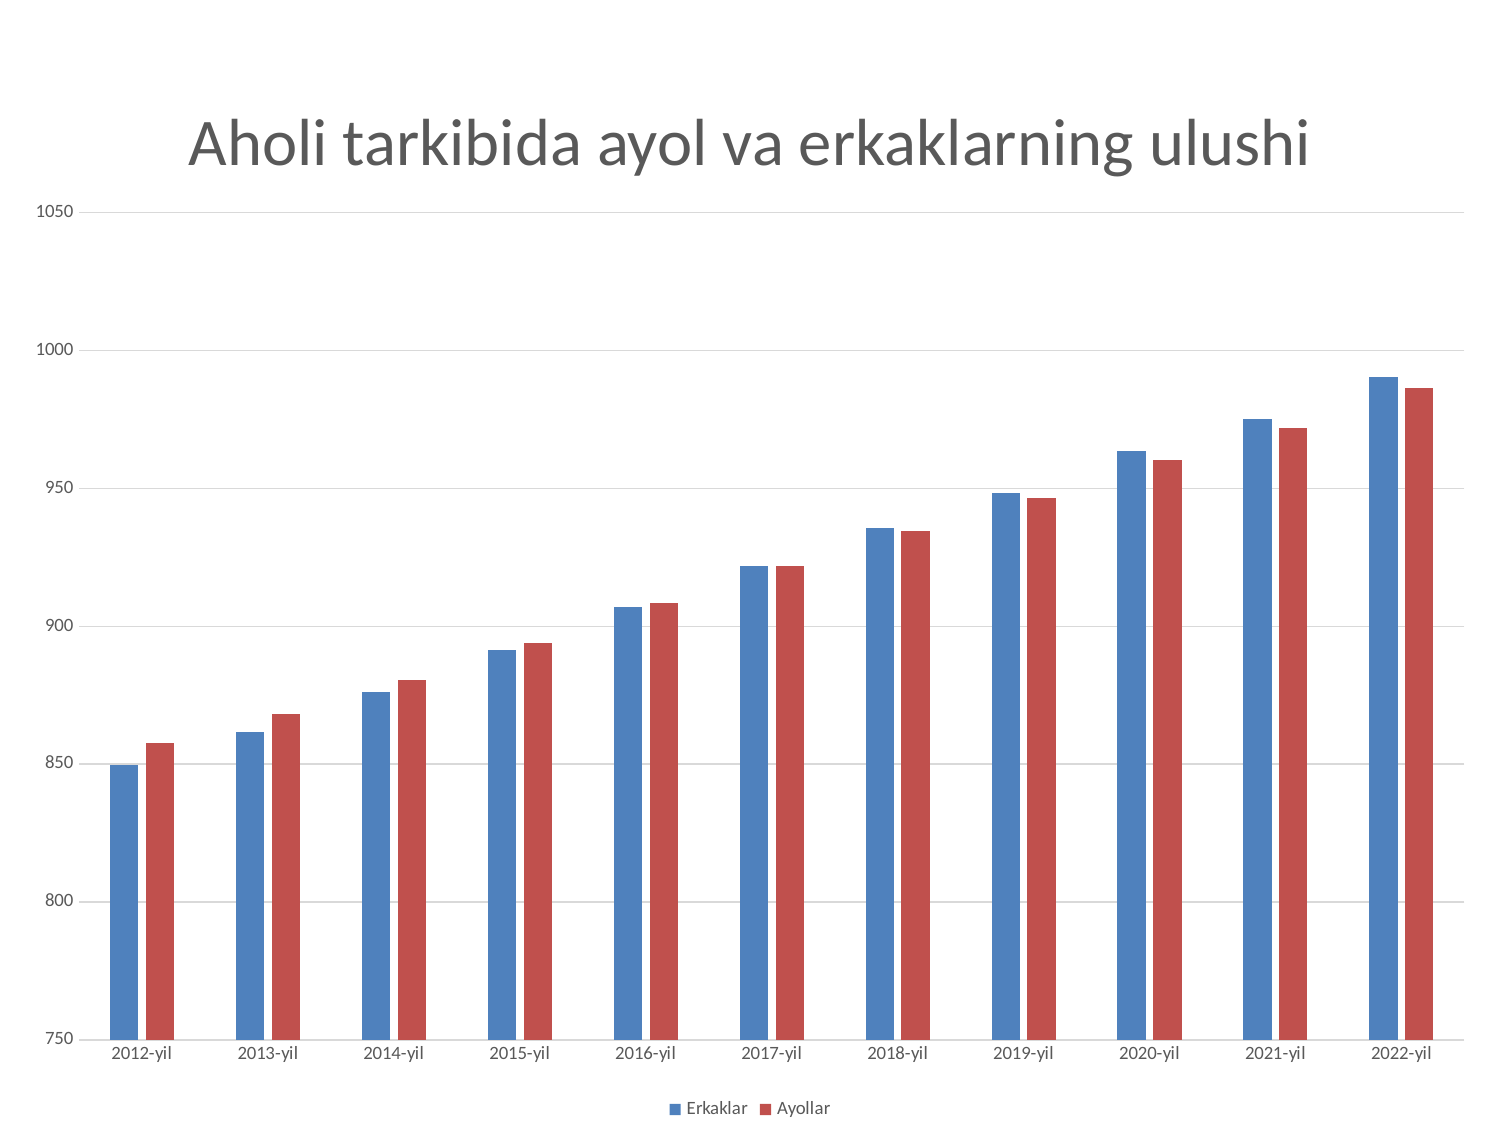

# Aholi tarkibida ayol va erkaklarning ulushi

### Chart

| Category | Erkaklar | Ayollar |
|---|---|---|
| 2012-yil | 849.7 | 857.7 |
| 2013-yil | 861.6 | 868.1 |
| 2014-yil | 876.0 | 880.4 |
| 2015-yil | 891.3 | 894.1 |
| 2016-yil | 906.9 | 908.3 |
| 2017-yil | 921.7 | 921.8 |
| 2018-yil | 935.6 | 934.6 |
| 2019-yil | 948.3 | 946.5 |
| 2020-yil | 963.5 | 960.4 |
| 2021-yil | 975.2 | 971.9 |
| 2022-yil | 990.4 | 986.4 |